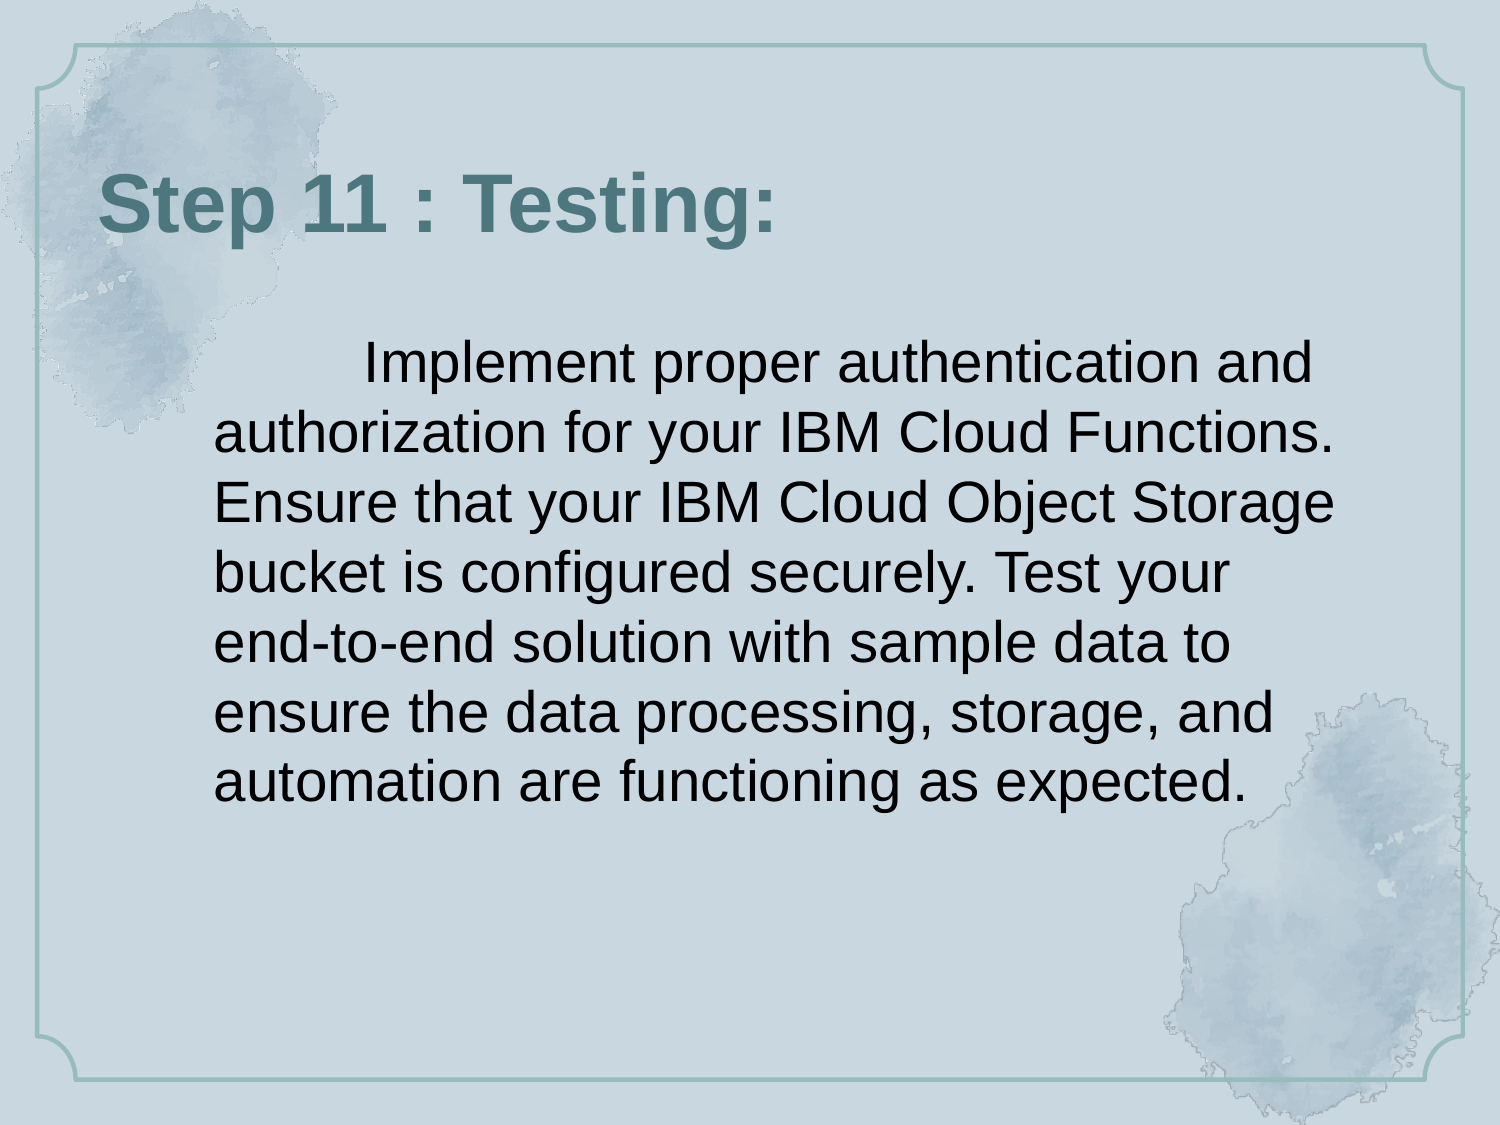

# Step 11 : Testing:
	Implement proper authentication and authorization for your IBM Cloud Functions. Ensure that your IBM Cloud Object Storage bucket is configured securely. Test your end-to-end solution with sample data to ensure the data processing, storage, and automation are functioning as expected.